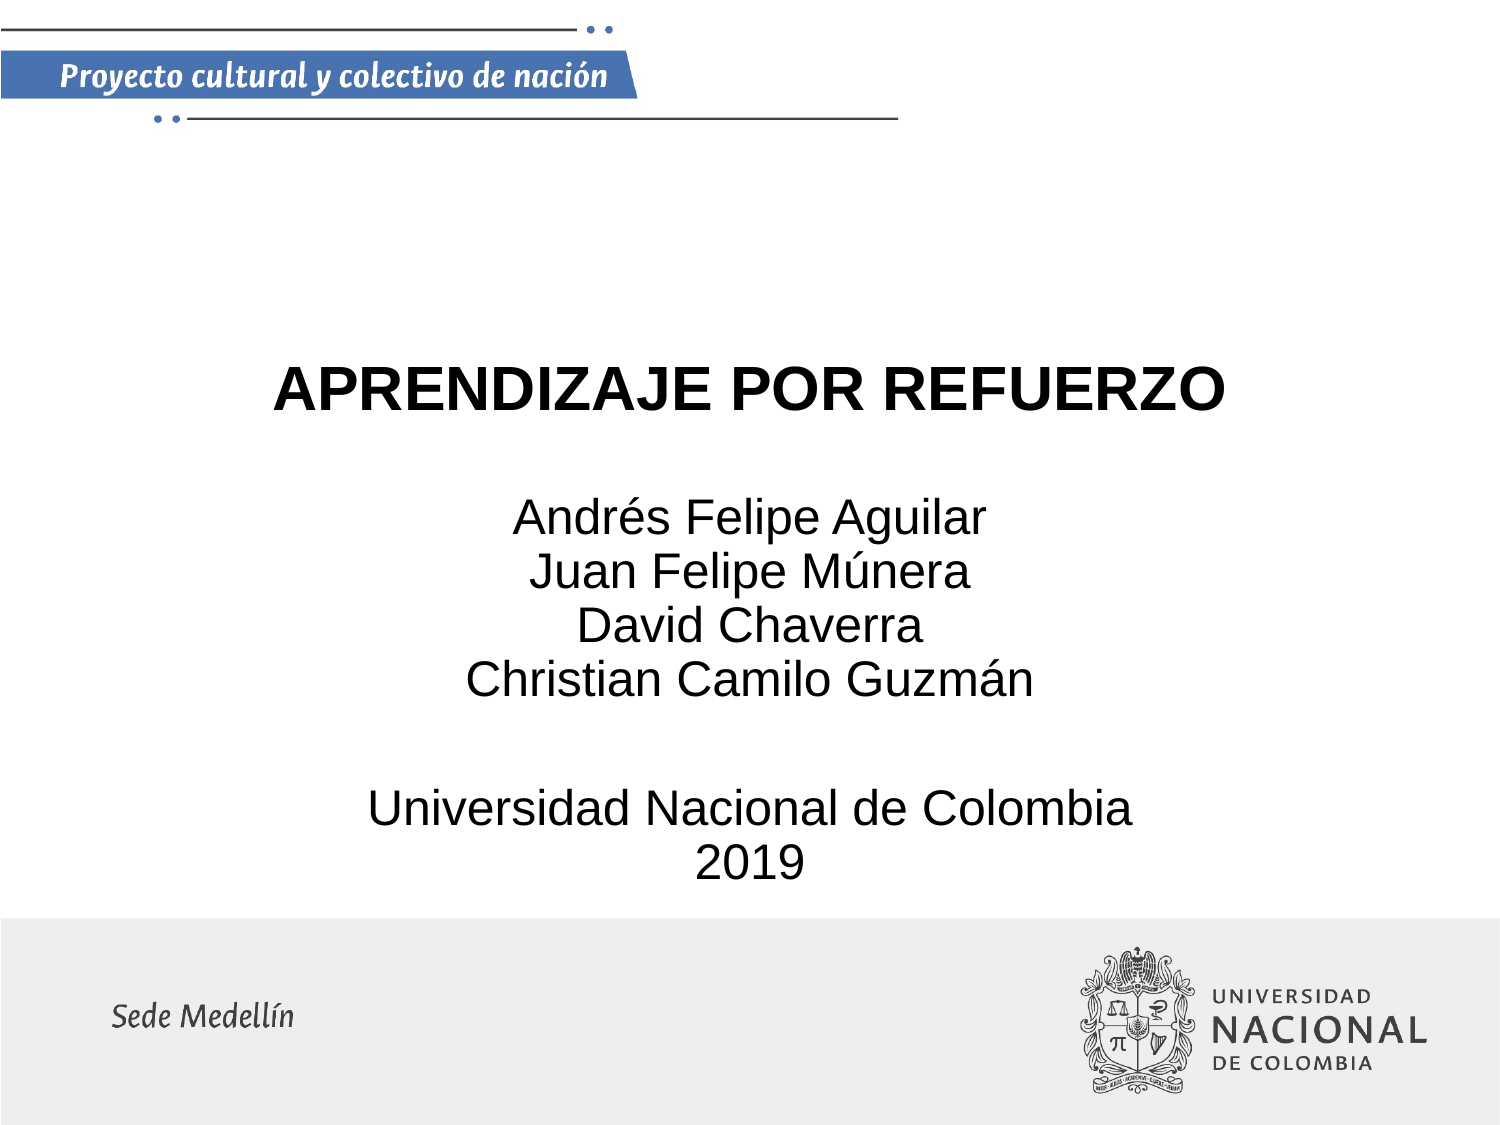

# APRENDIZAJE POR REFUERZO

Andrés Felipe Aguilar
Juan Felipe Múnera
David Chaverra
Christian Camilo Guzmán

Universidad Nacional de Colombia
2019